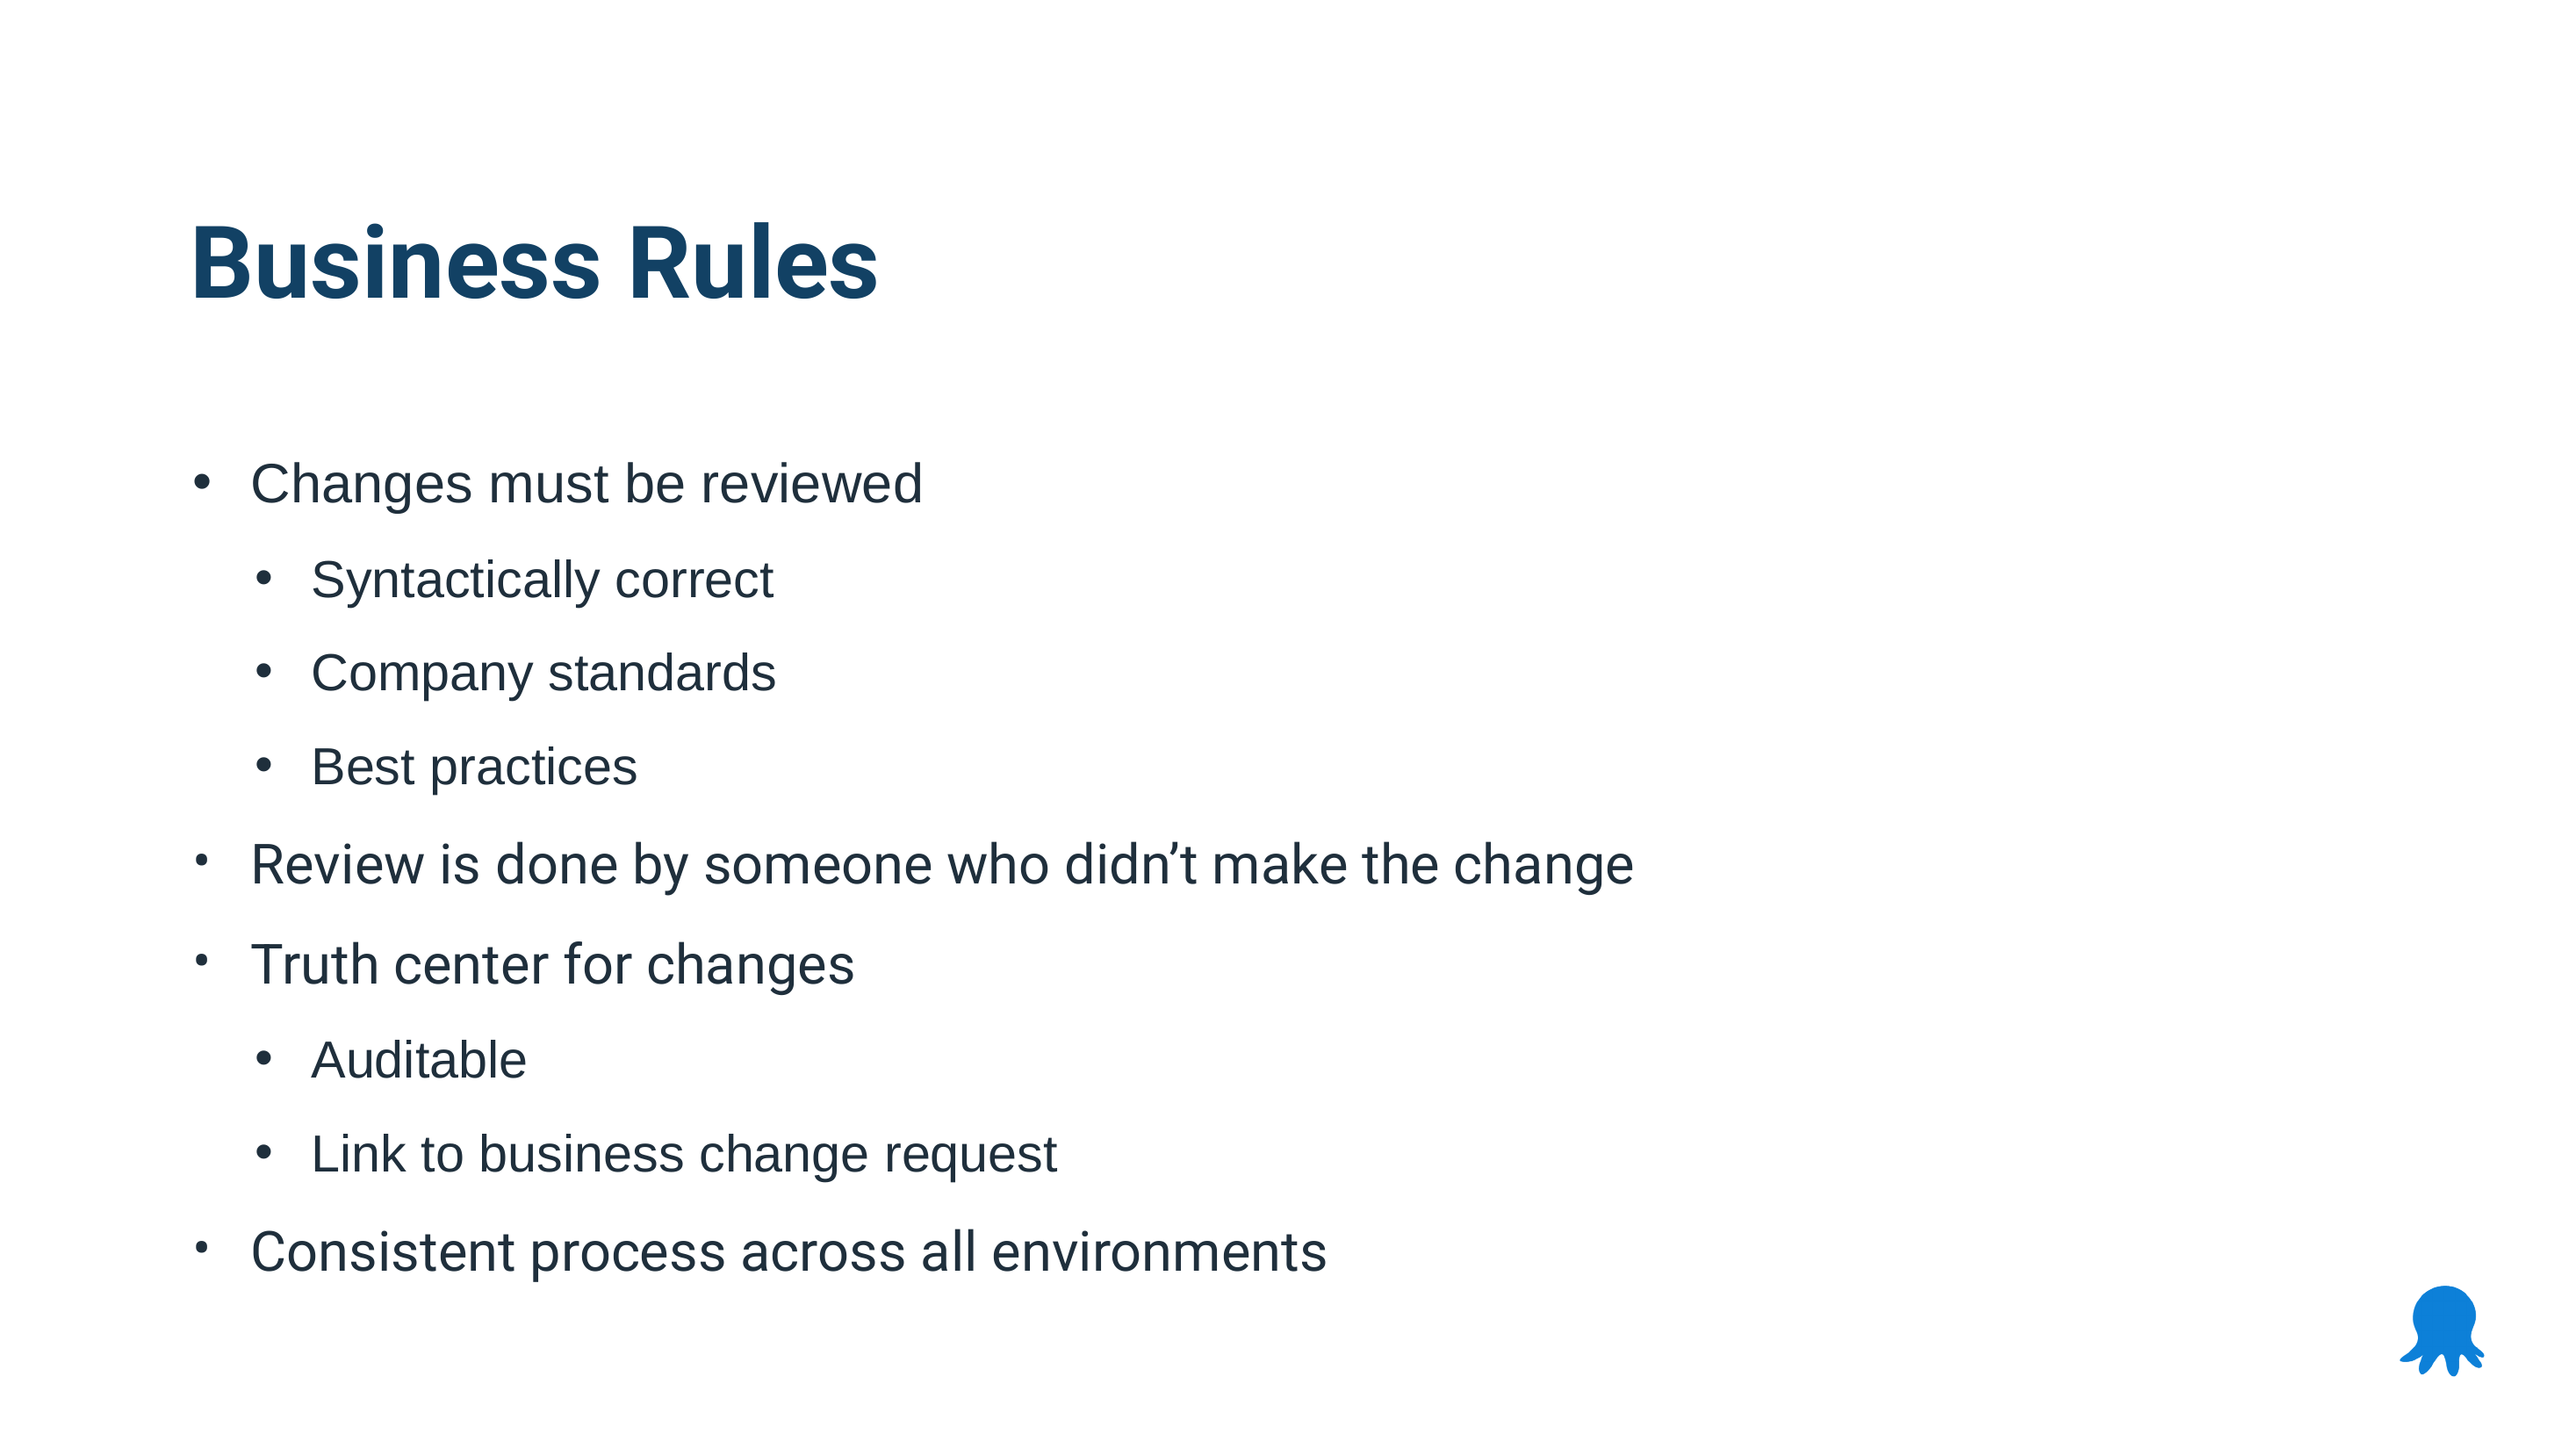

Business Rules
Changes must be reviewed
Syntactically correct
Company standards
Best practices
Review is done by someone who didn’t make the change
Truth center for changes
Auditable
Link to business change request
Consistent process across all environments